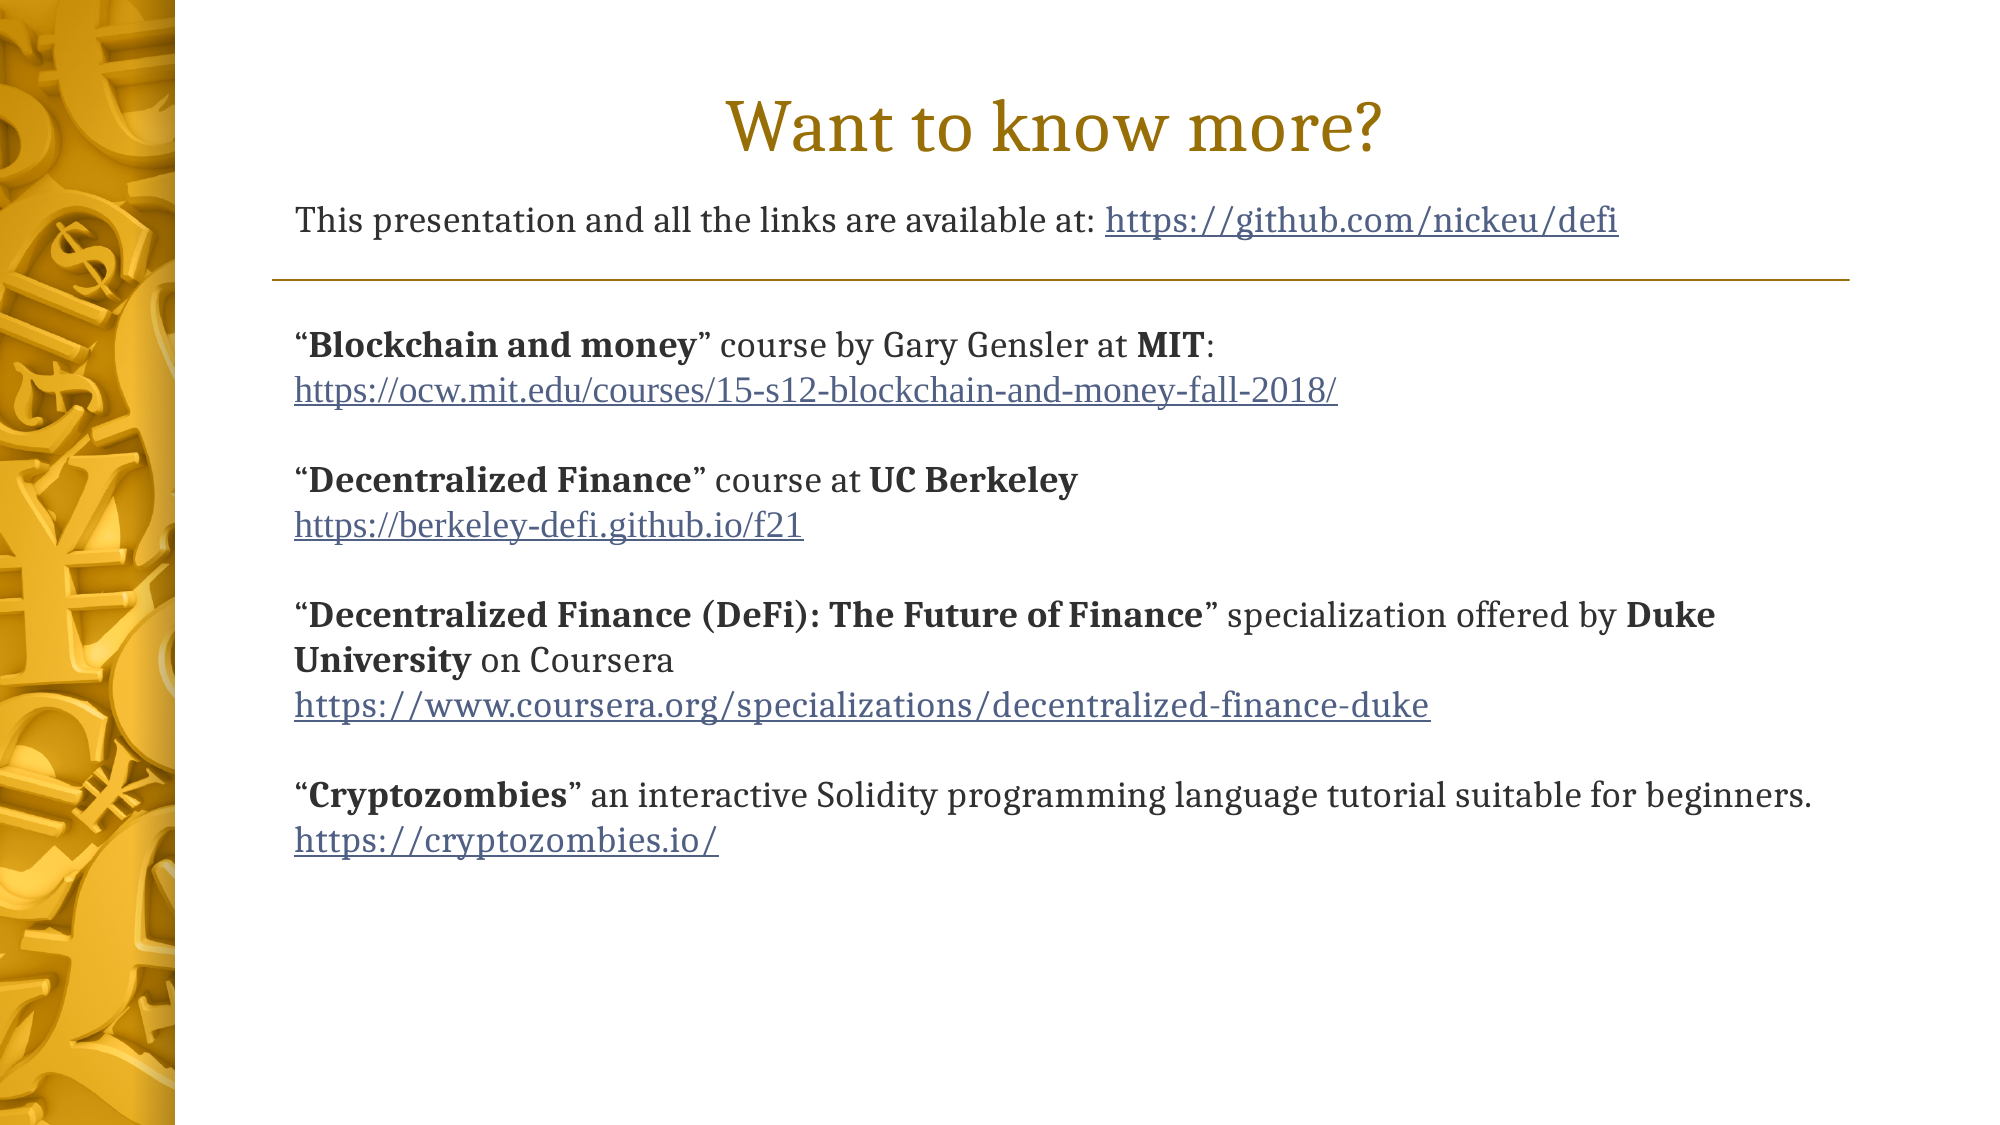

# Want to know more?
This presentation and all the links are available at: https://github.com/nickeu/defi
“Blockchain and money” course by Gary Gensler at MIT:
https://ocw.mit.edu/courses/15-s12-blockchain-and-money-fall-2018/

“Decentralized Finance” course at UC Berkeley
https://berkeley-defi.github.io/f21

“Decentralized Finance (DeFi): The Future of Finance” specialization offered by Duke University on Coursera
https://www.coursera.org/specializations/decentralized-finance-duke

“Cryptozombies” an interactive Solidity programming language tutorial suitable for beginners. https://cryptozombies.io/